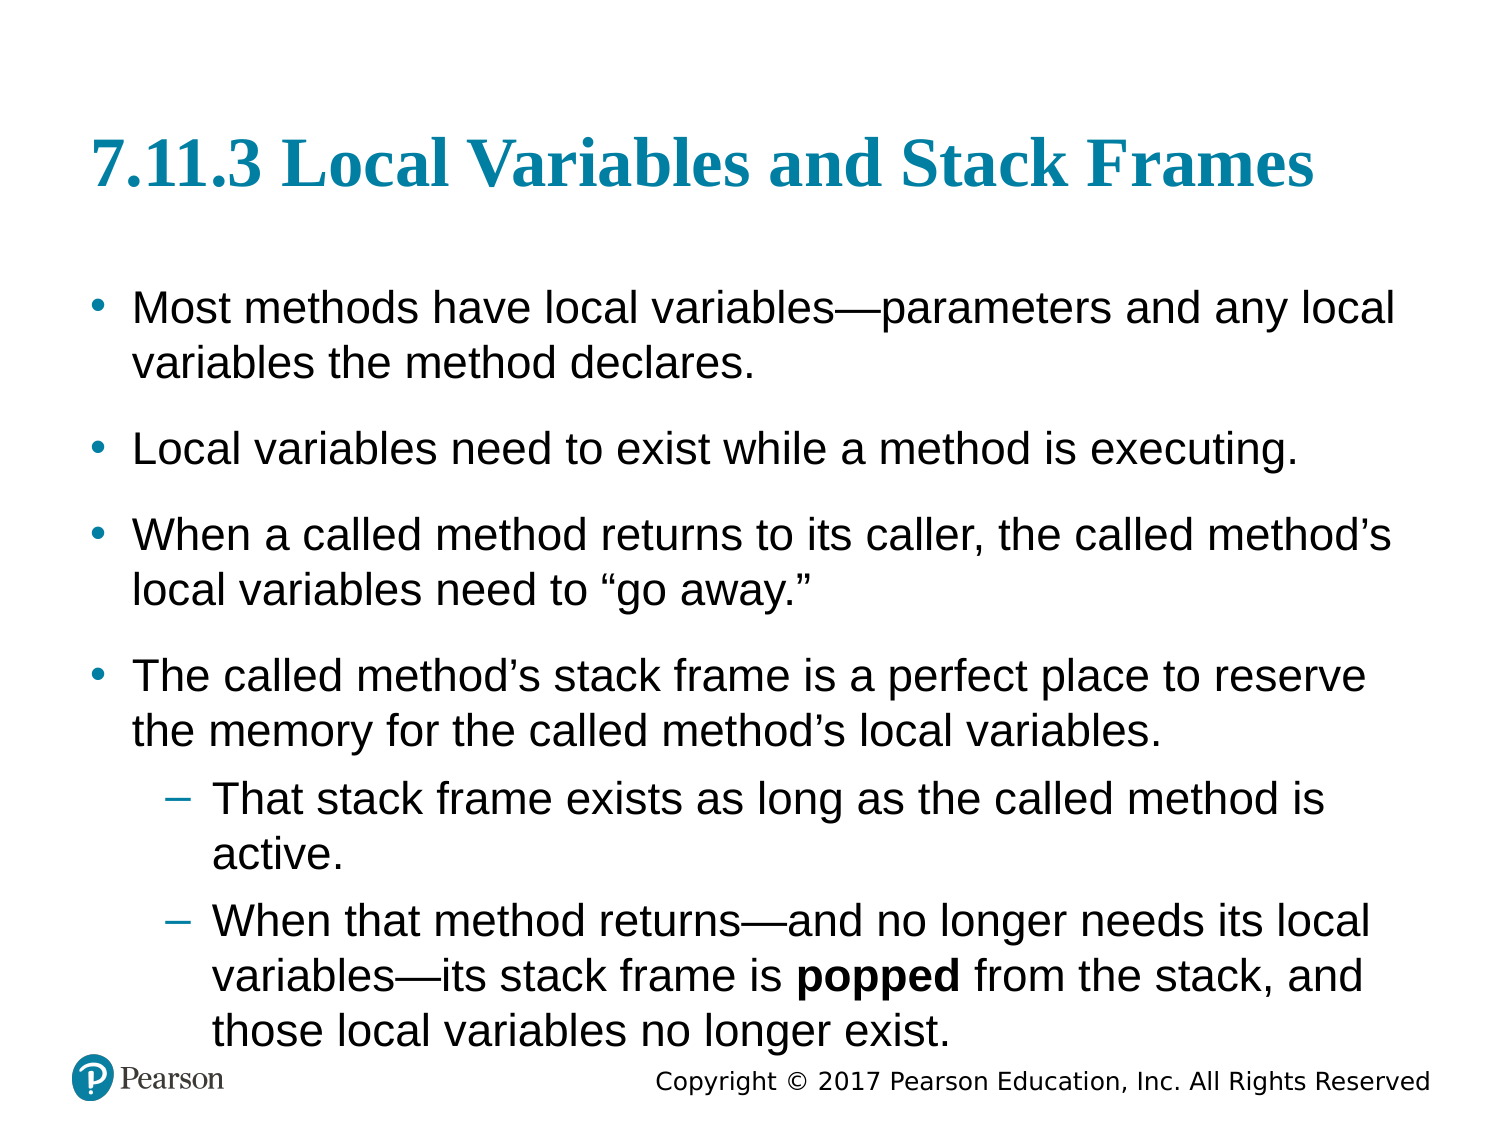

# 7.11.3 Local Variables and Stack Frames
Most methods have local variables—parameters and any local variables the method declares.
Local variables need to exist while a method is executing.
When a called method returns to its caller, the called method’s local variables need to “go away.”
The called method’s stack frame is a perfect place to reserve the memory for the called method’s local variables.
That stack frame exists as long as the called method is active.
When that method returns—and no longer needs its local variables—its stack frame is popped from the stack, and those local variables no longer exist.